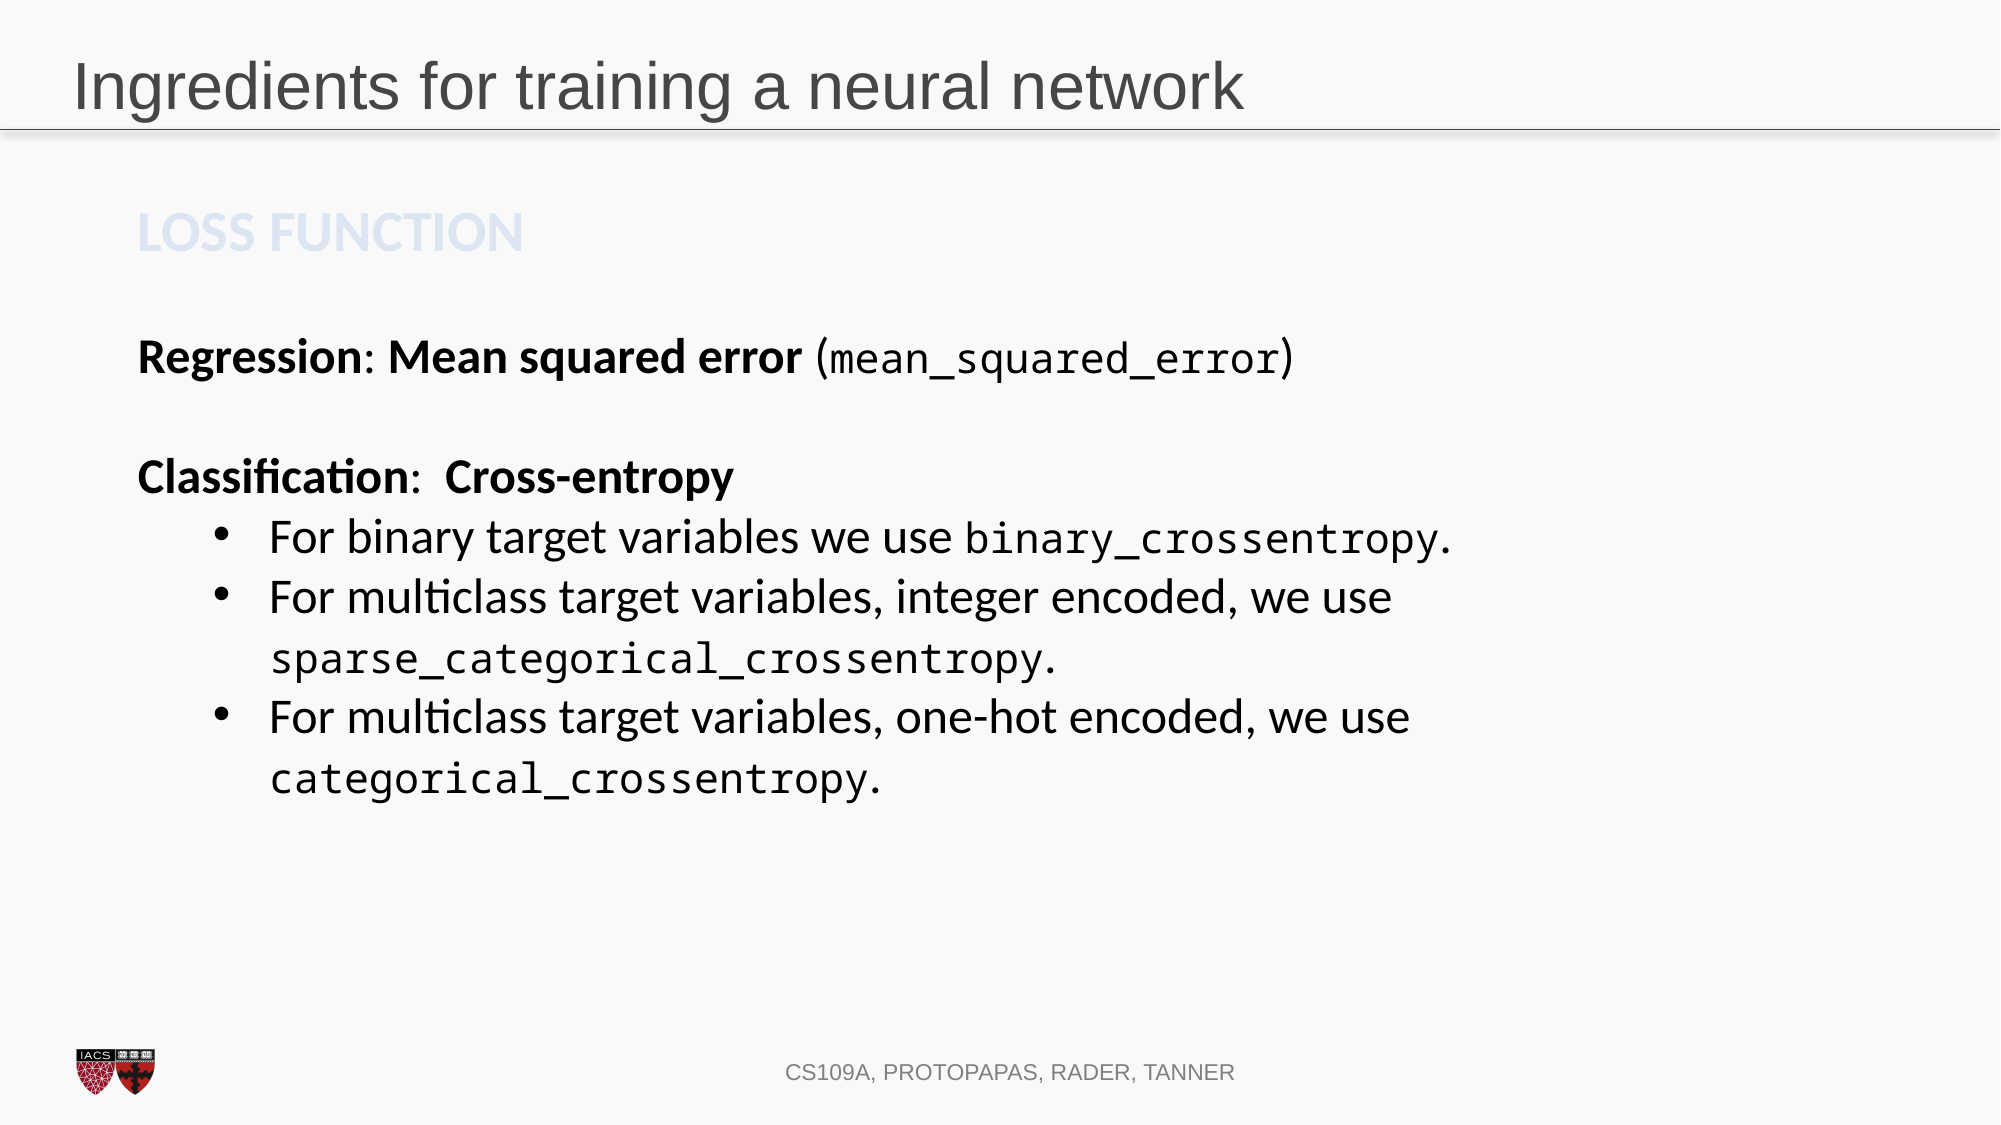

# Ingredients for training a neural network
LOSS FUNCTION

Regression: Mean squared error (mean_squared_error)

Classification:  Cross-entropy
For binary target variables we use binary_crossentropy.
For multiclass target variables, integer encoded, we use sparse_categorical_crossentropy.
For multiclass target variables, one-hot encoded, we use categorical_crossentropy.